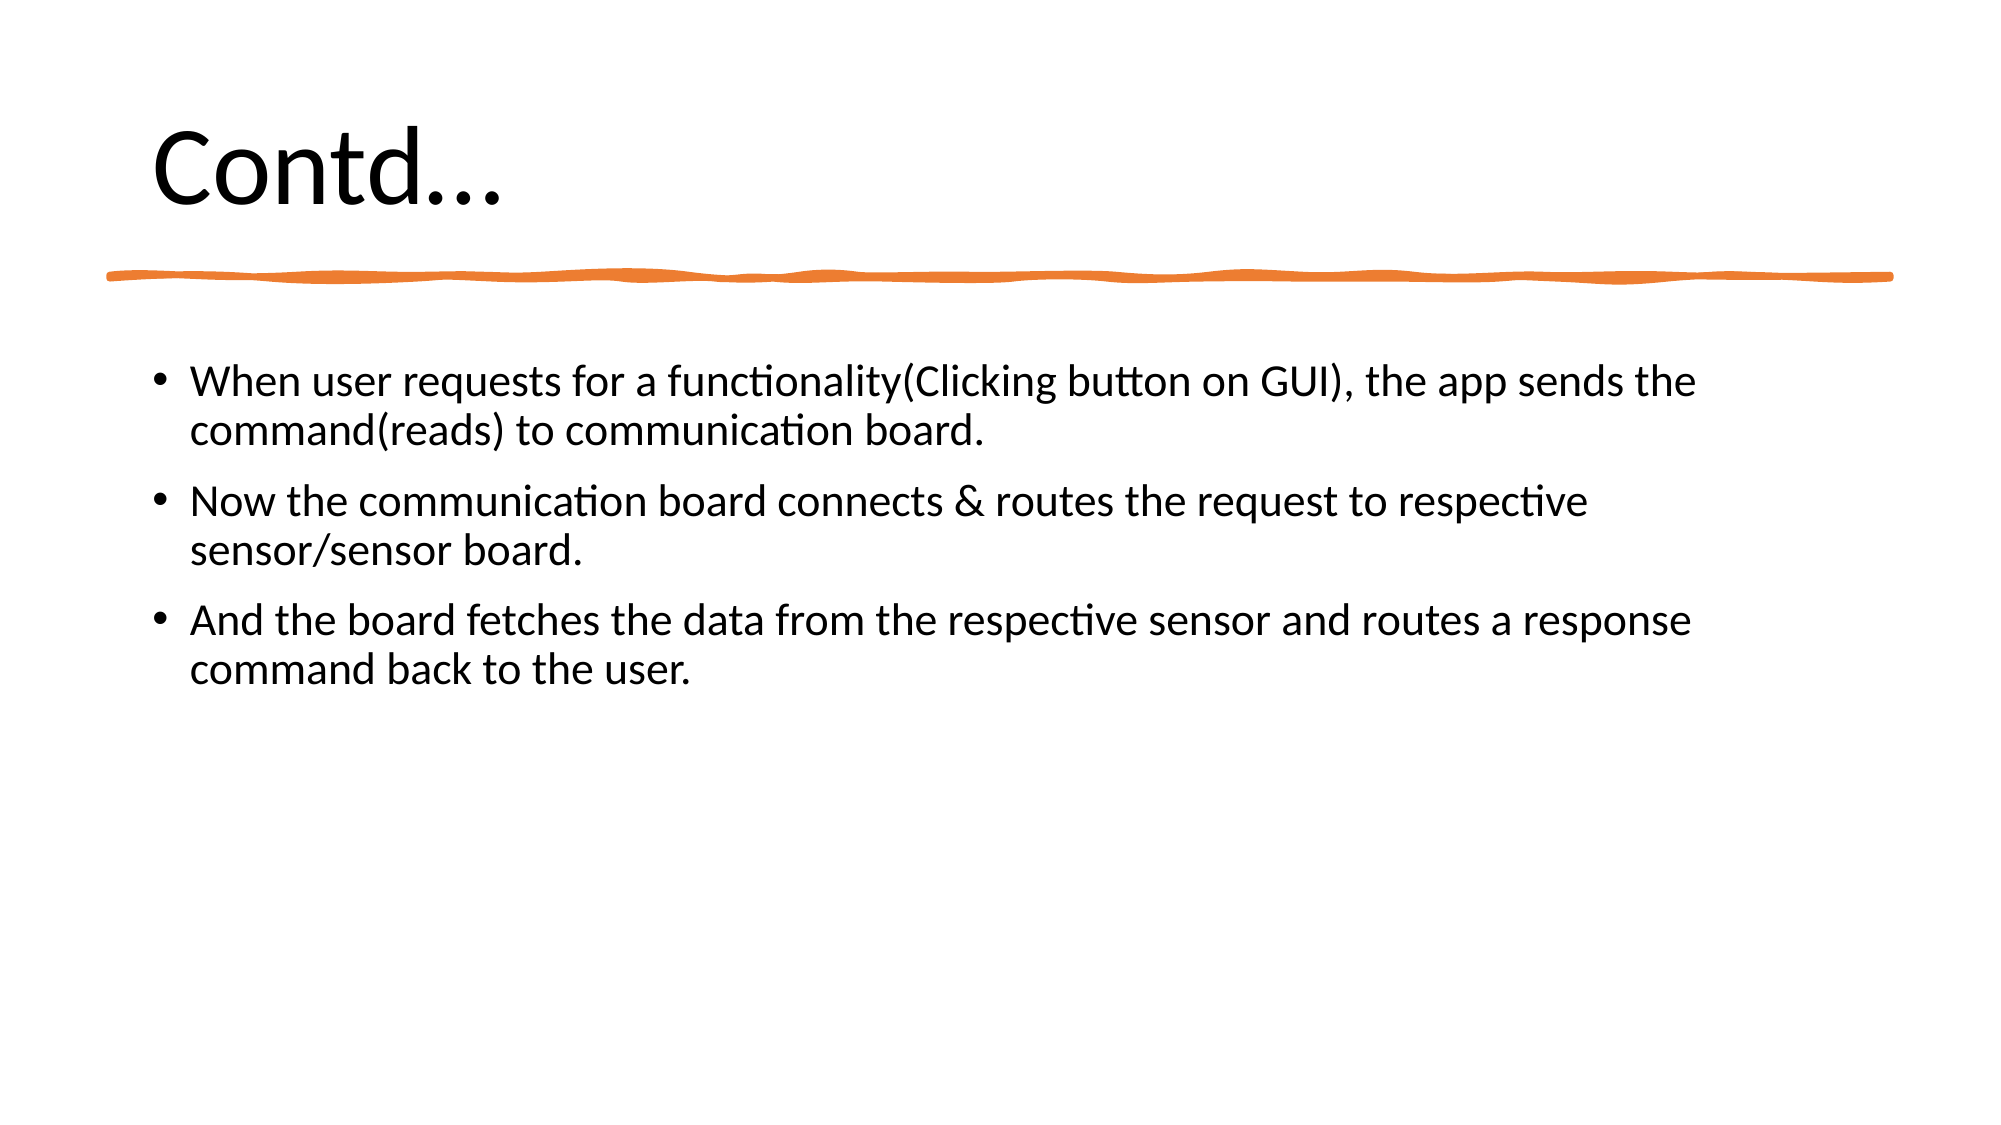

# Contd…

When user requests for a functionality(Clicking button on GUI), the app sends the command(reads) to communication board.
Now the communication board connects & routes the request to respective sensor/sensor board.
And the board fetches the data from the respective sensor and routes a response command back to the user.